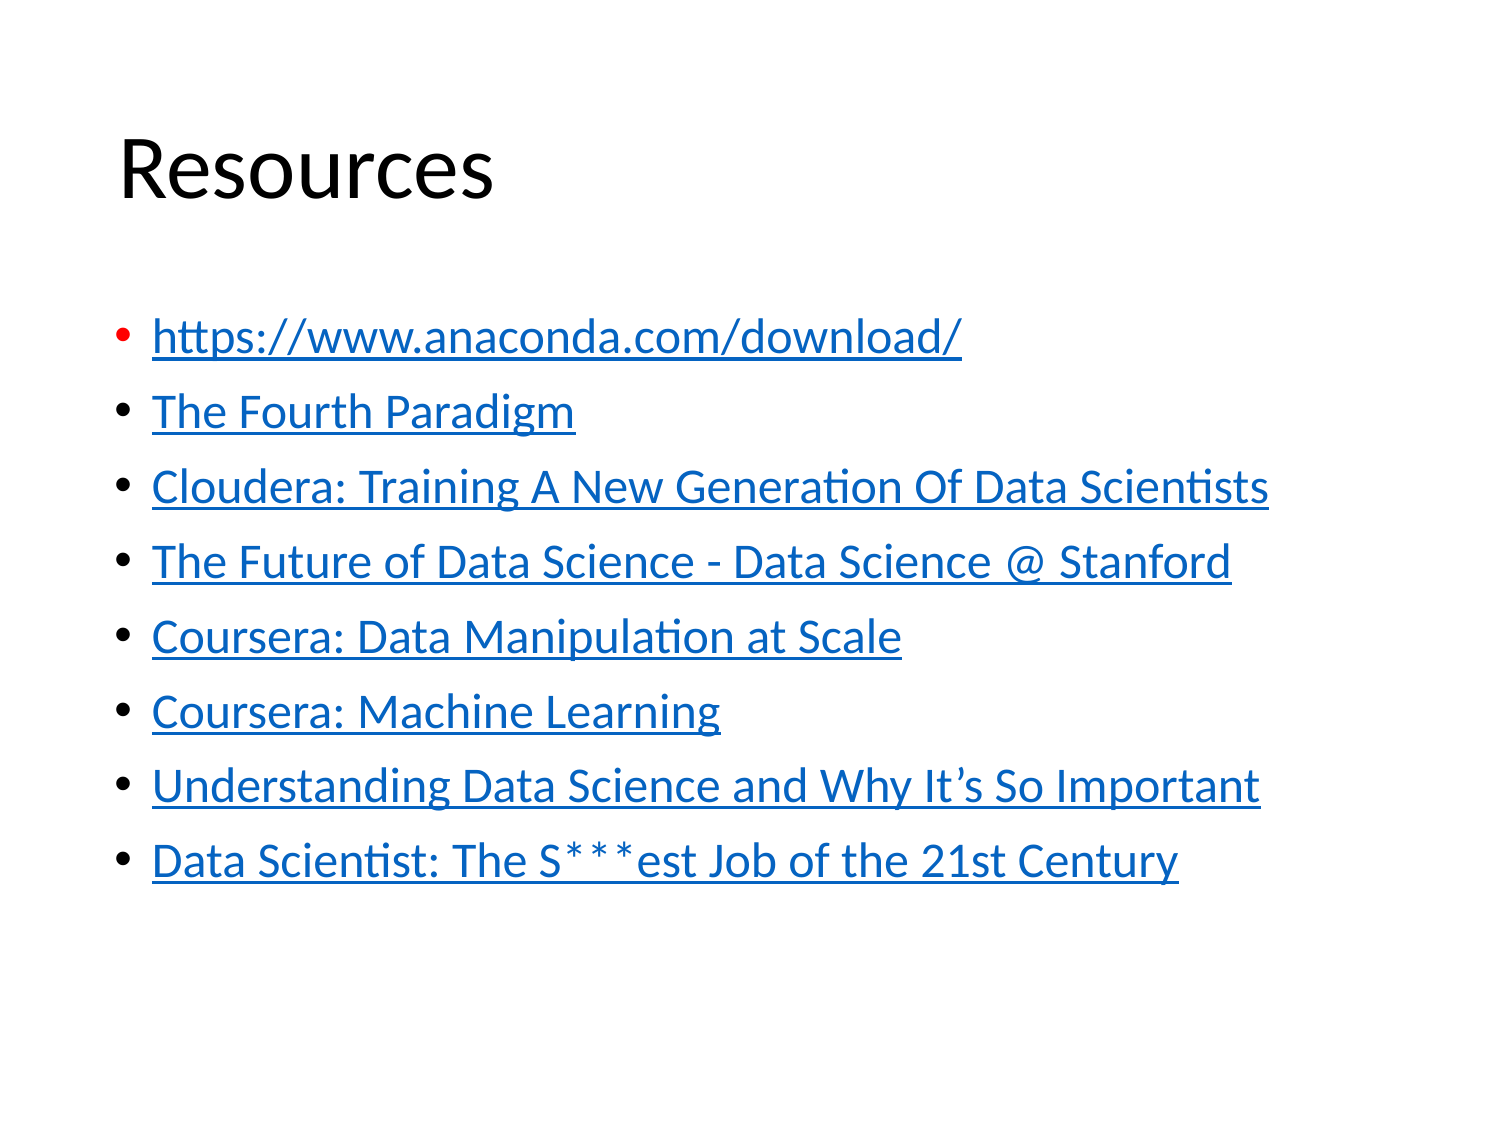

# Resources
https://www.anaconda.com/download/
The Fourth Paradigm
Cloudera: Training A New Generation Of Data Scientists
The Future of Data Science - Data Science @ Stanford
Coursera: Data Manipulation at Scale
Coursera: Machine Learning
Understanding Data Science and Why It’s So Important
Data Scientist: The S***est Job of the 21st Century